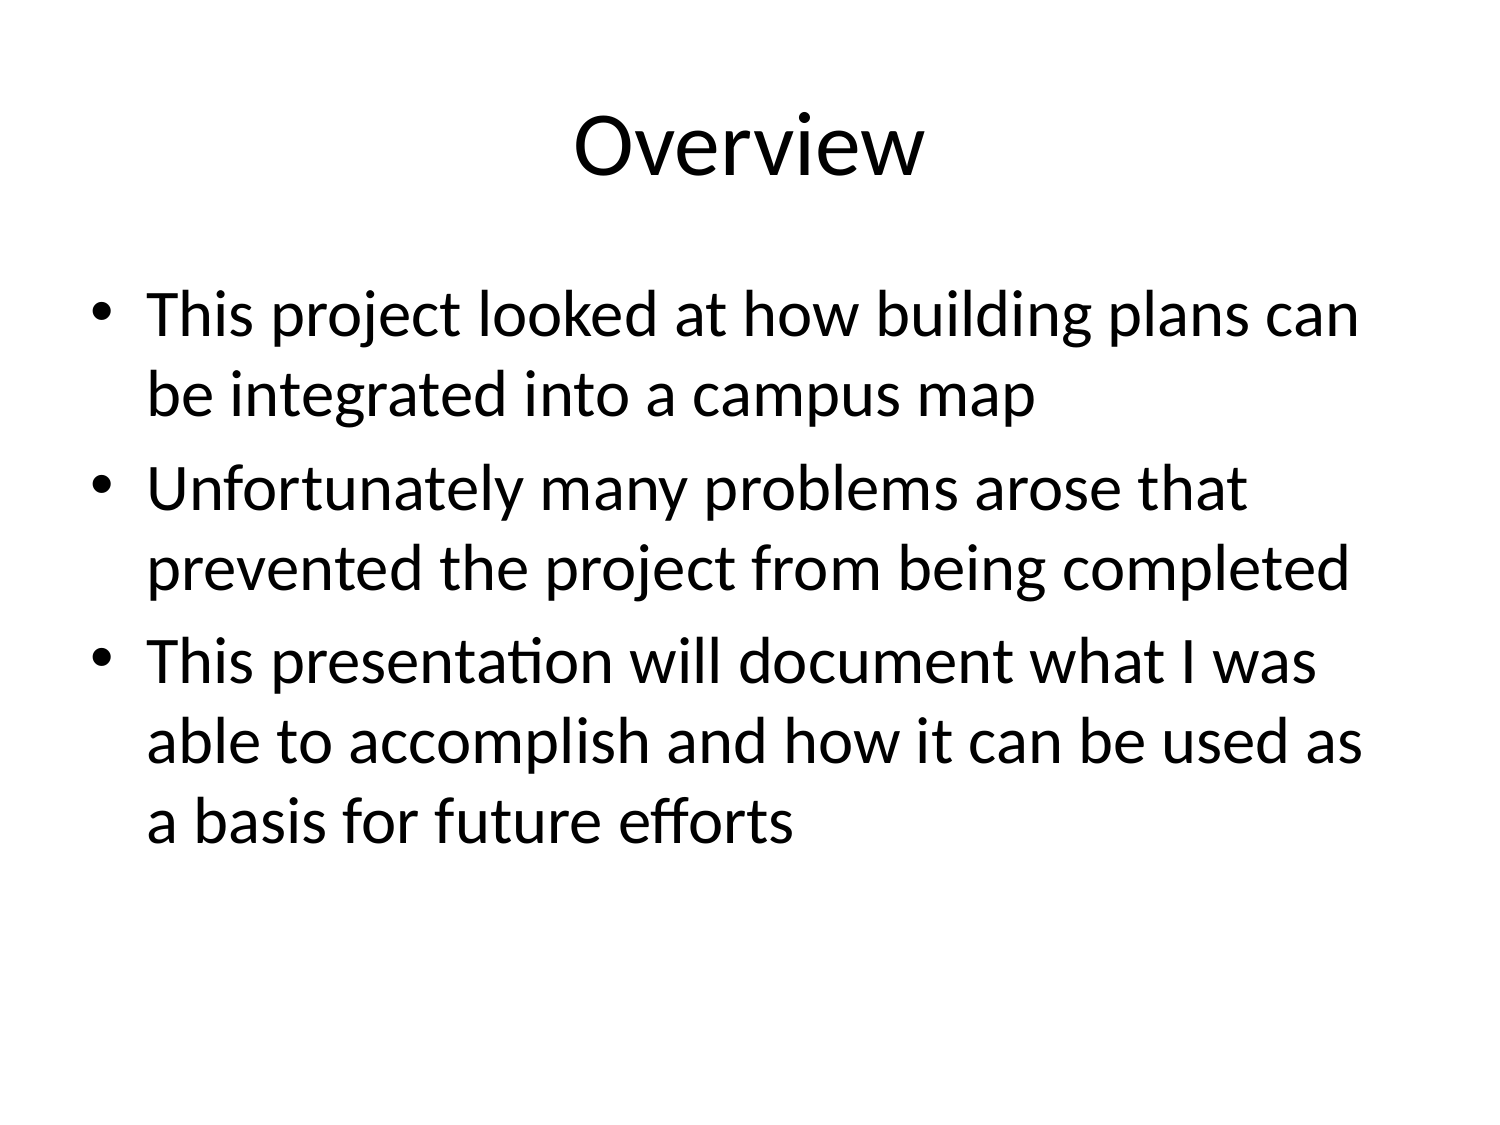

# Overview
This project looked at how building plans can be integrated into a campus map
Unfortunately many problems arose that prevented the project from being completed
This presentation will document what I was able to accomplish and how it can be used as a basis for future efforts